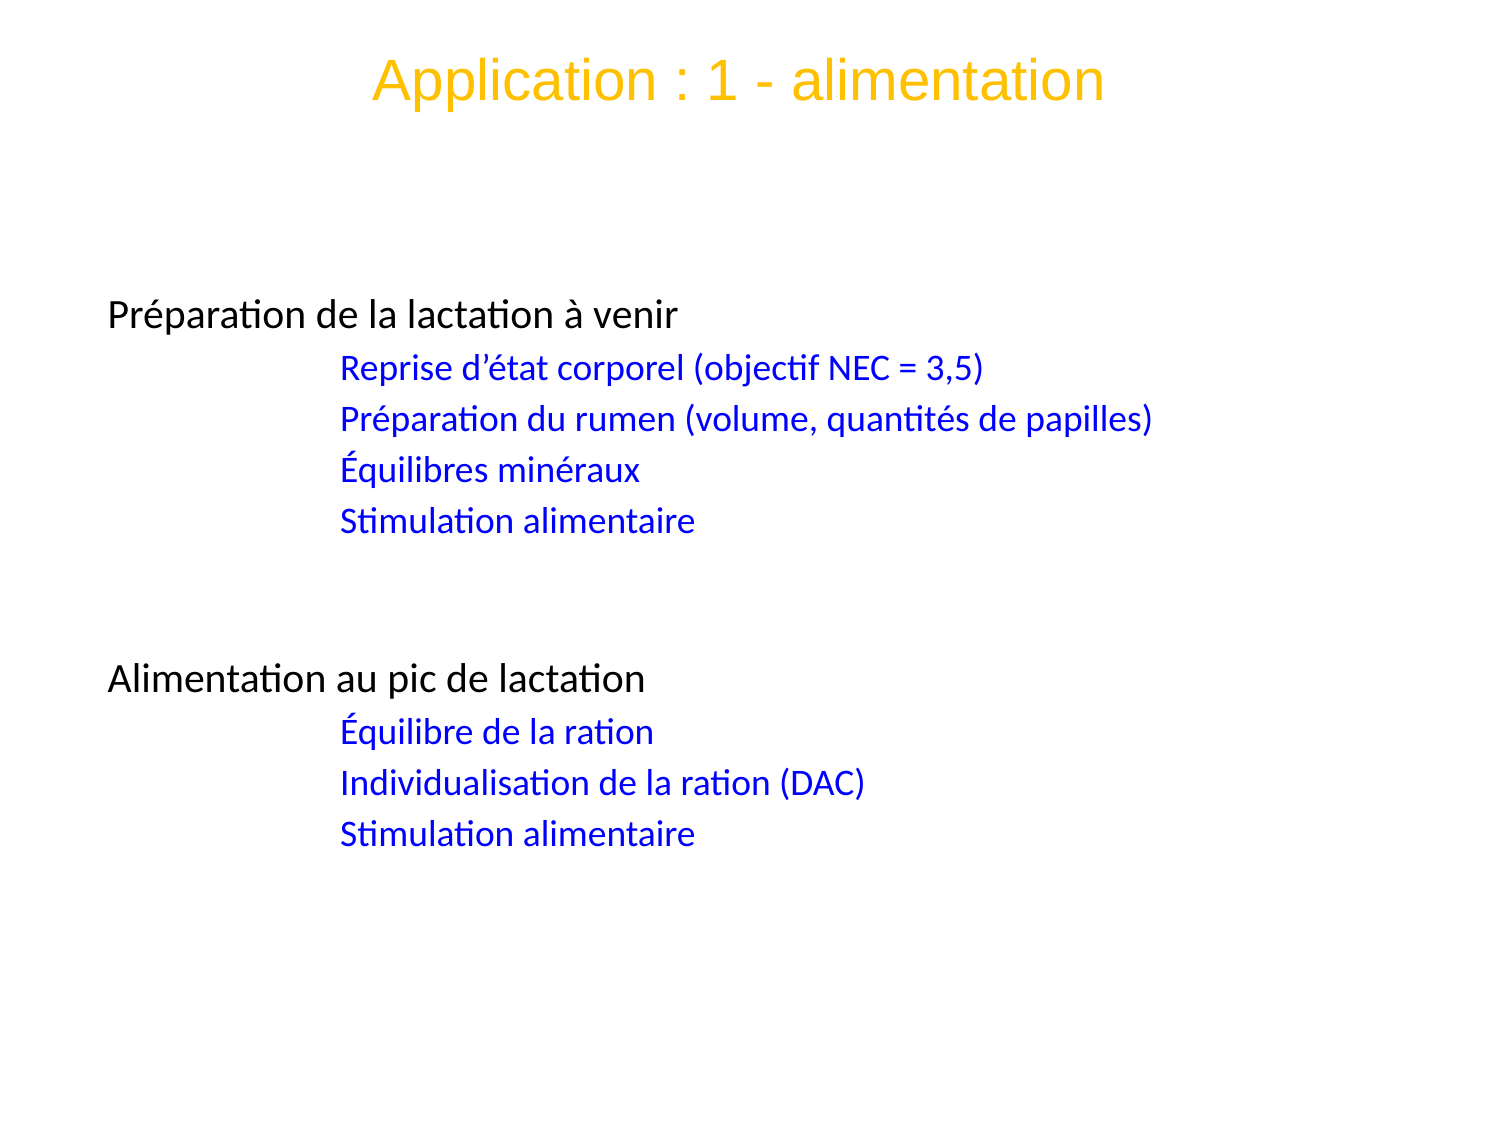

# Application : 1 - alimentation
Préparation de la lactation à venir
Reprise d’état corporel (objectif NEC = 3,5)
Préparation du rumen (volume, quantités de papilles)
Équilibres minéraux
Stimulation alimentaire

Alimentation au pic de lactation
Équilibre de la ration
Individualisation de la ration (DAC)
Stimulation alimentaire